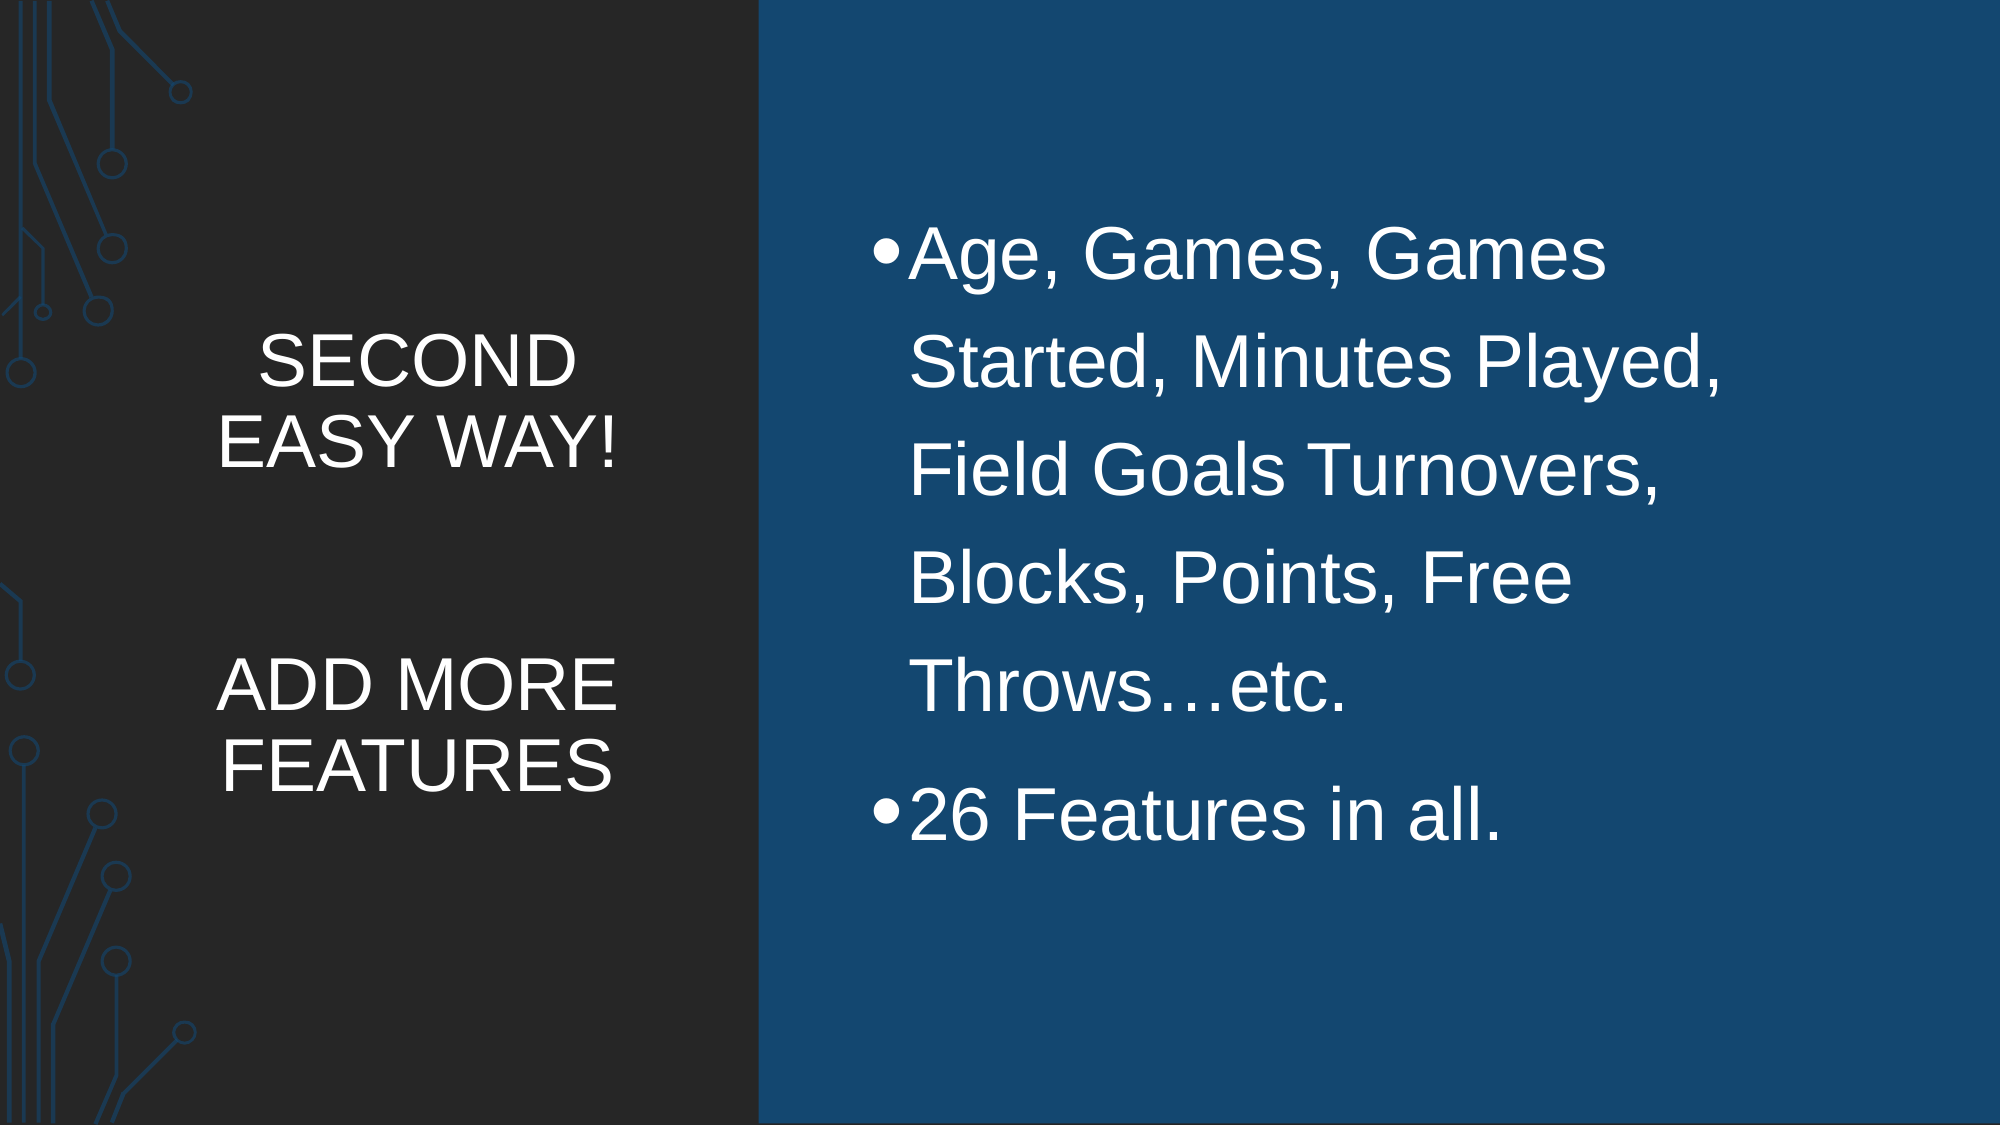

# SEcond Easy Way! ADD More features
Age, Games, Games Started, Minutes Played, Field Goals Turnovers, Blocks, Points, Free Throws…etc.
26 Features in all.